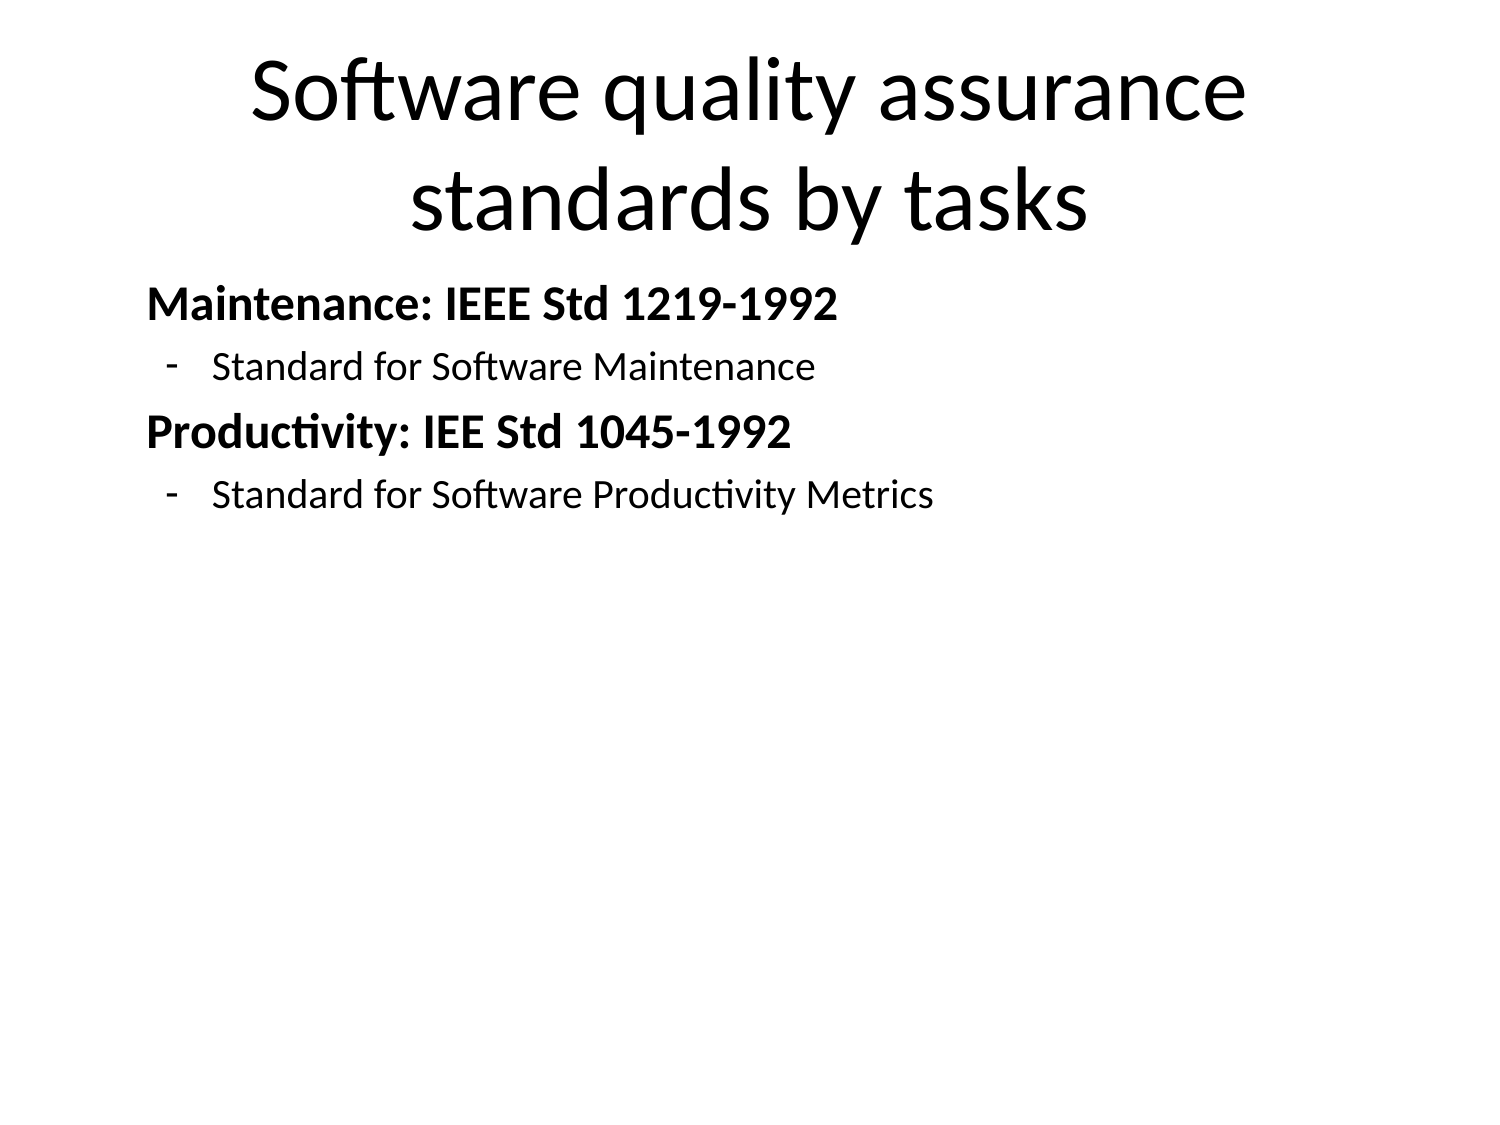

# Software quality assurance standards by tasks
Maintenance: IEEE Std 1219-1992
Standard for Software Maintenance
Productivity: IEE Std 1045-1992
Standard for Software Productivity Metrics